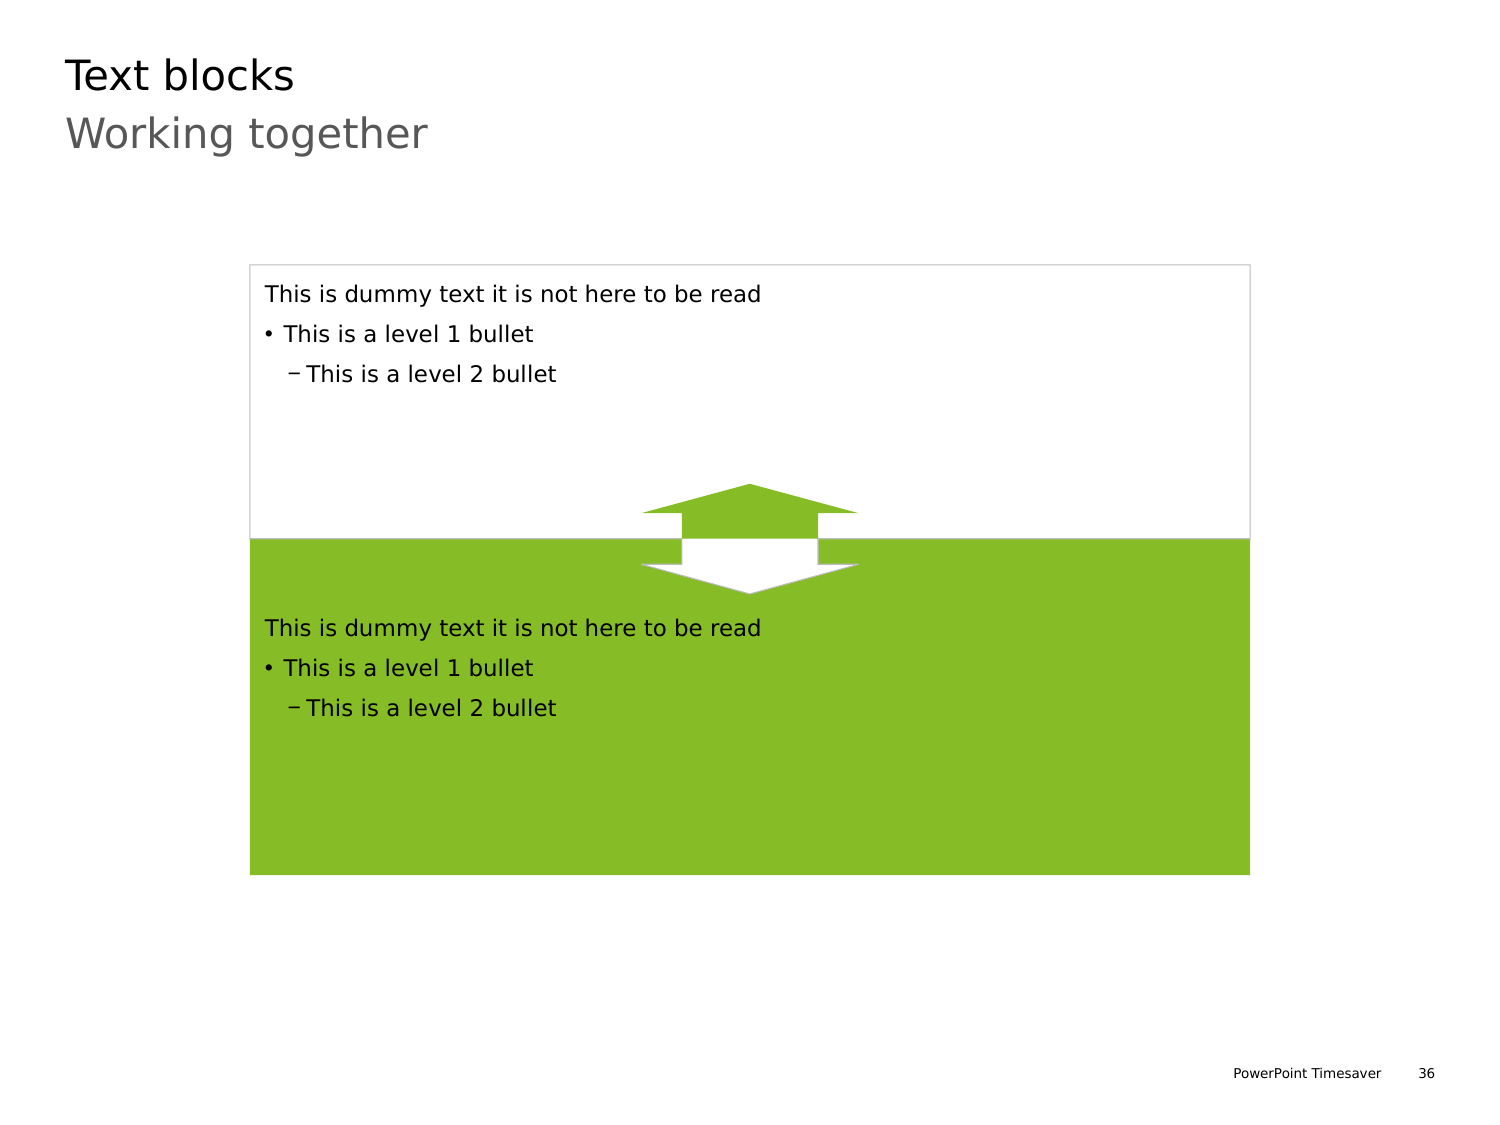

# Text blocks
Working together
This is dummy text it is not here to be read
This is a level 1 bullet
This is a level 2 bullet

This is dummy text it is not here to be read
This is a level 1 bullet
This is a level 2 bullet